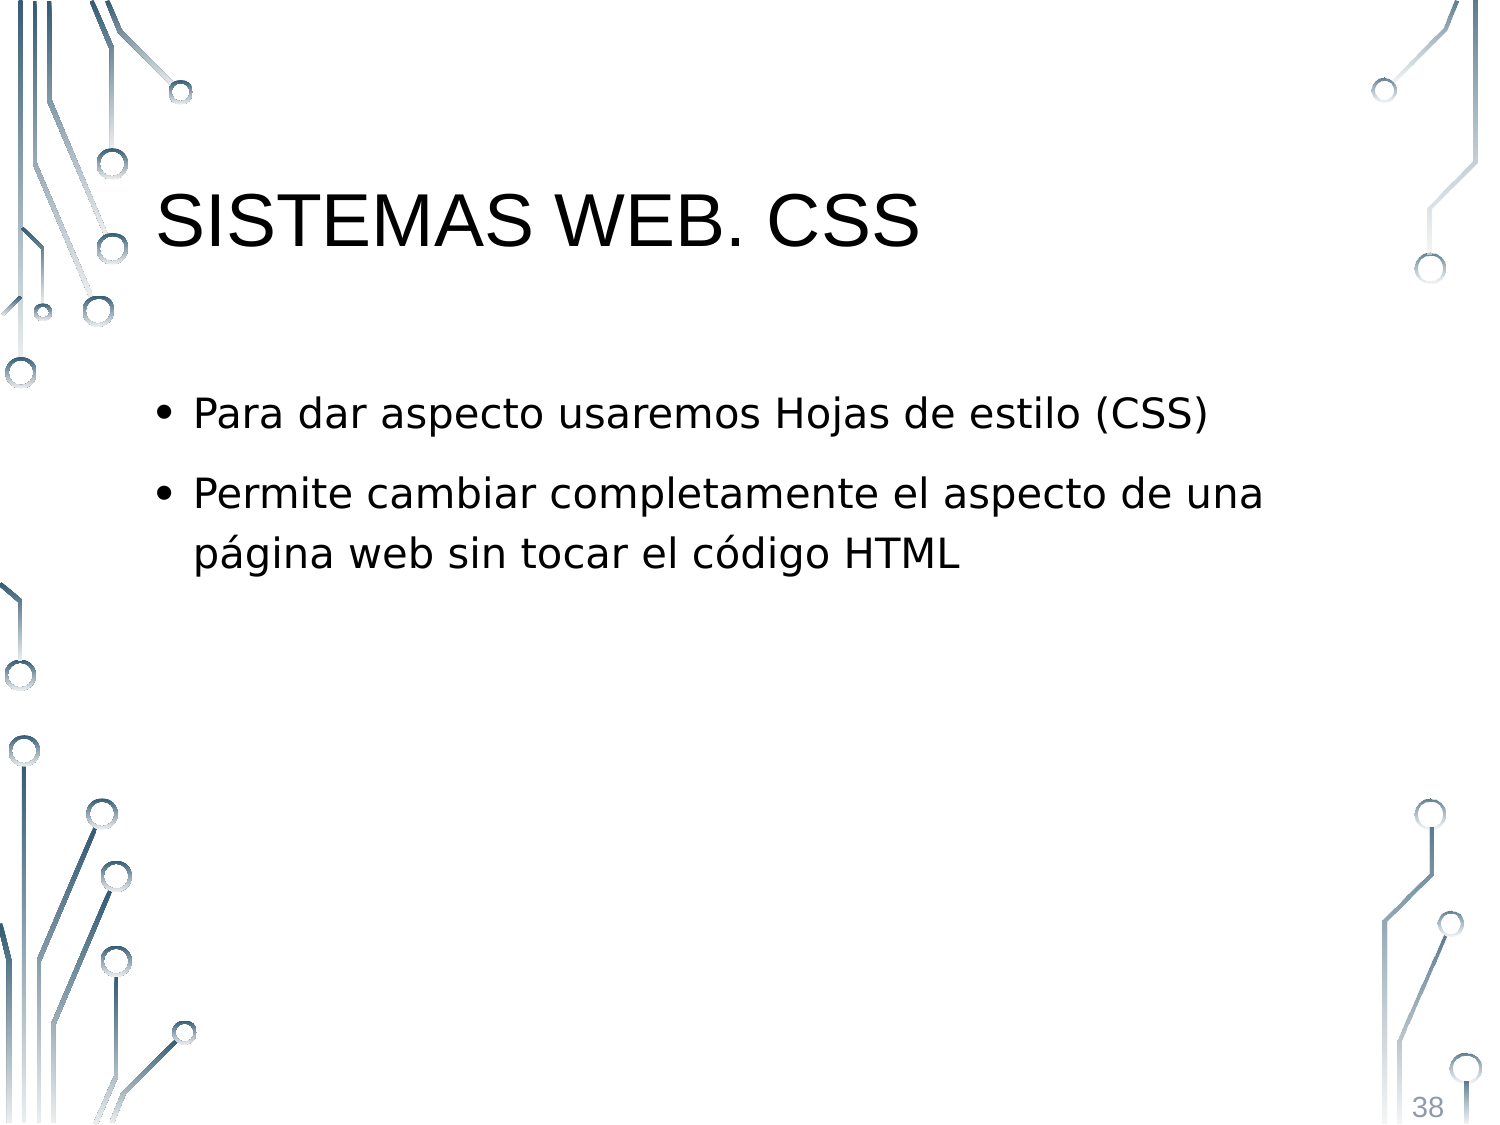

# Sistemas Web. CSS
Para dar aspecto usaremos Hojas de estilo (CSS)
Permite cambiar completamente el aspecto de una página web sin tocar el código HTML